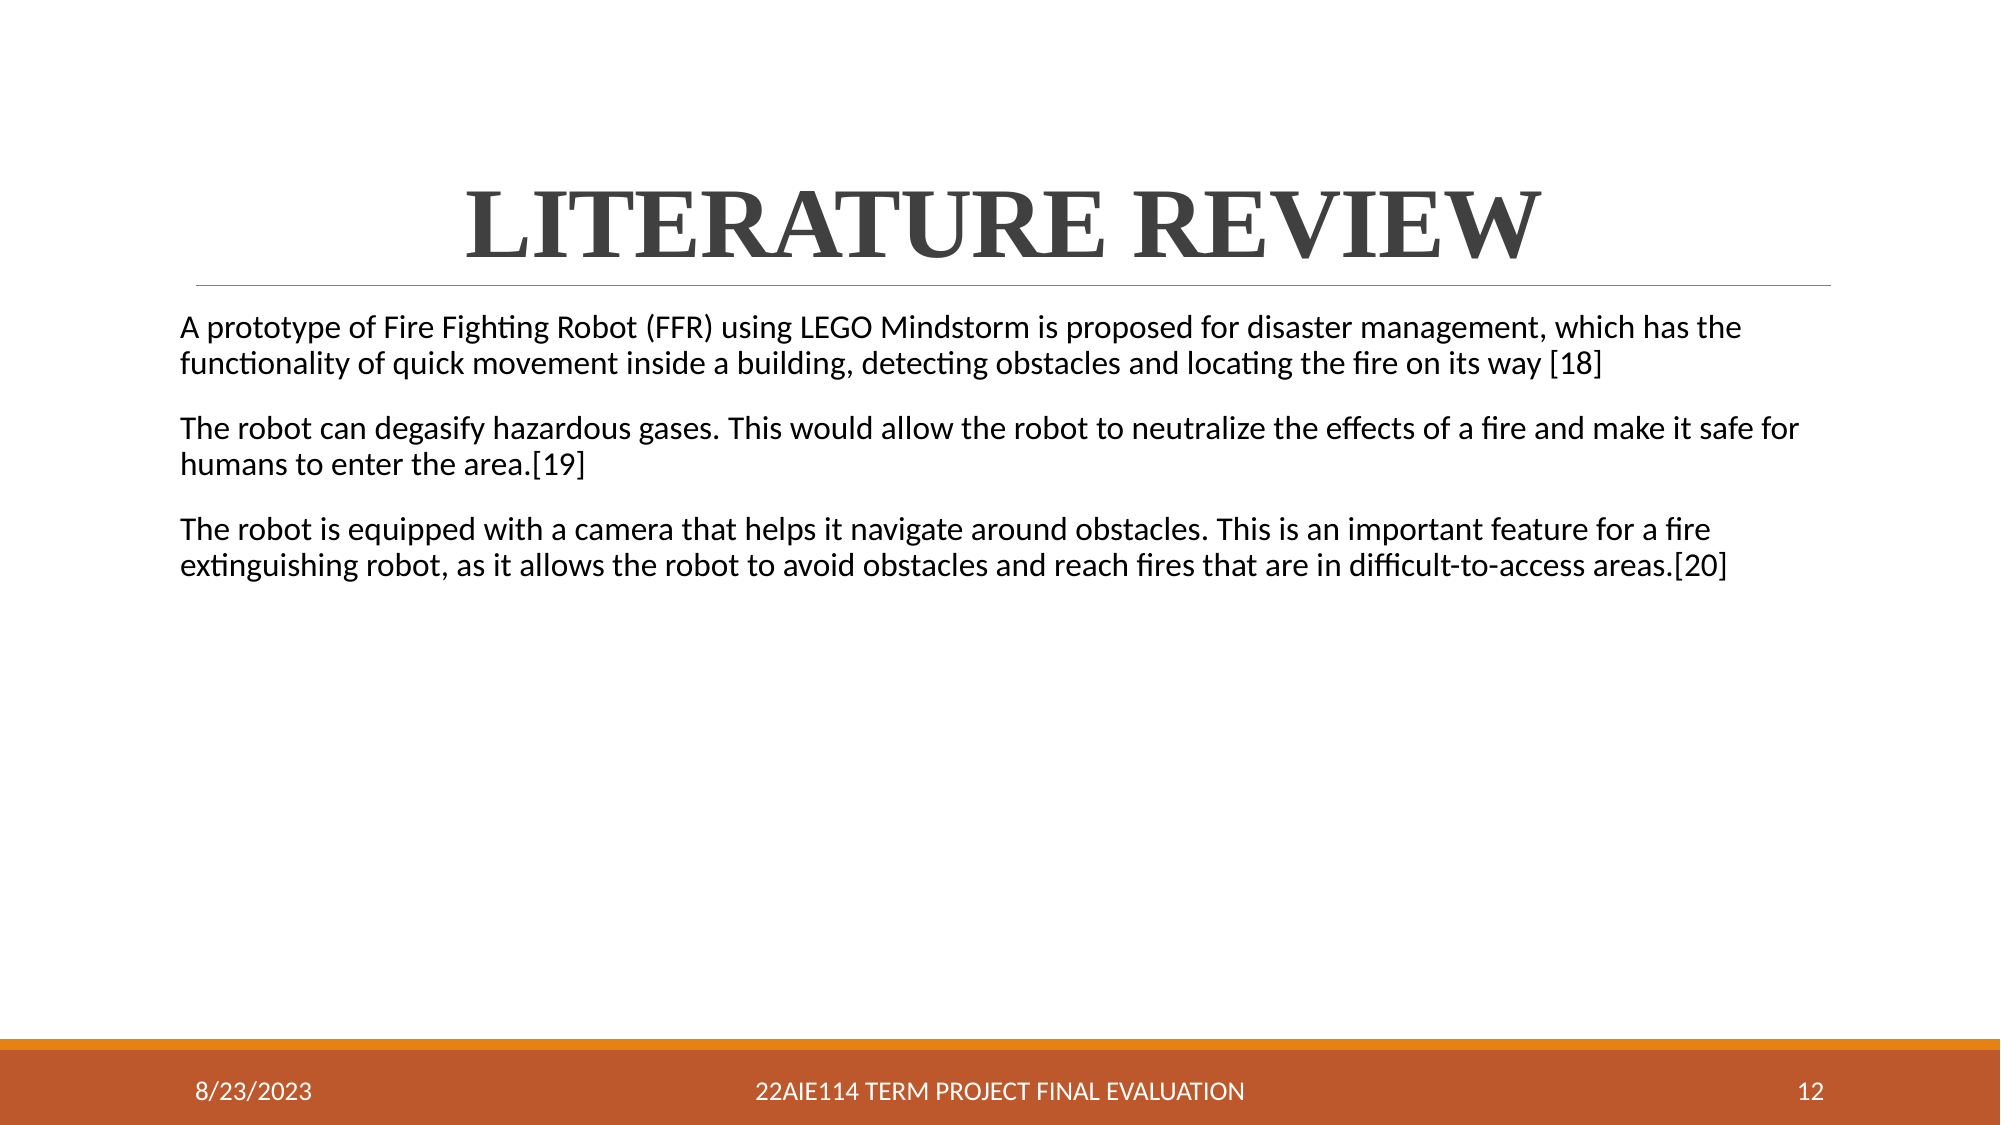

# LITERATURE REVIEW
A prototype of Fire Fighting Robot (FFR) using LEGO Mindstorm is proposed for disaster management, which has the functionality of quick movement inside a building, detecting obstacles and locating the fire on its way [18]
The robot can degasify hazardous gases. This would allow the robot to neutralize the effects of a fire and make it safe for humans to enter the area.[19]
The robot is equipped with a camera that helps it navigate around obstacles. This is an important feature for a fire extinguishing robot, as it allows the robot to avoid obstacles and reach fires that are in difficult-to-access areas.[20]

8/23/2023
22AIE114 Term Project Final Evaluation
12